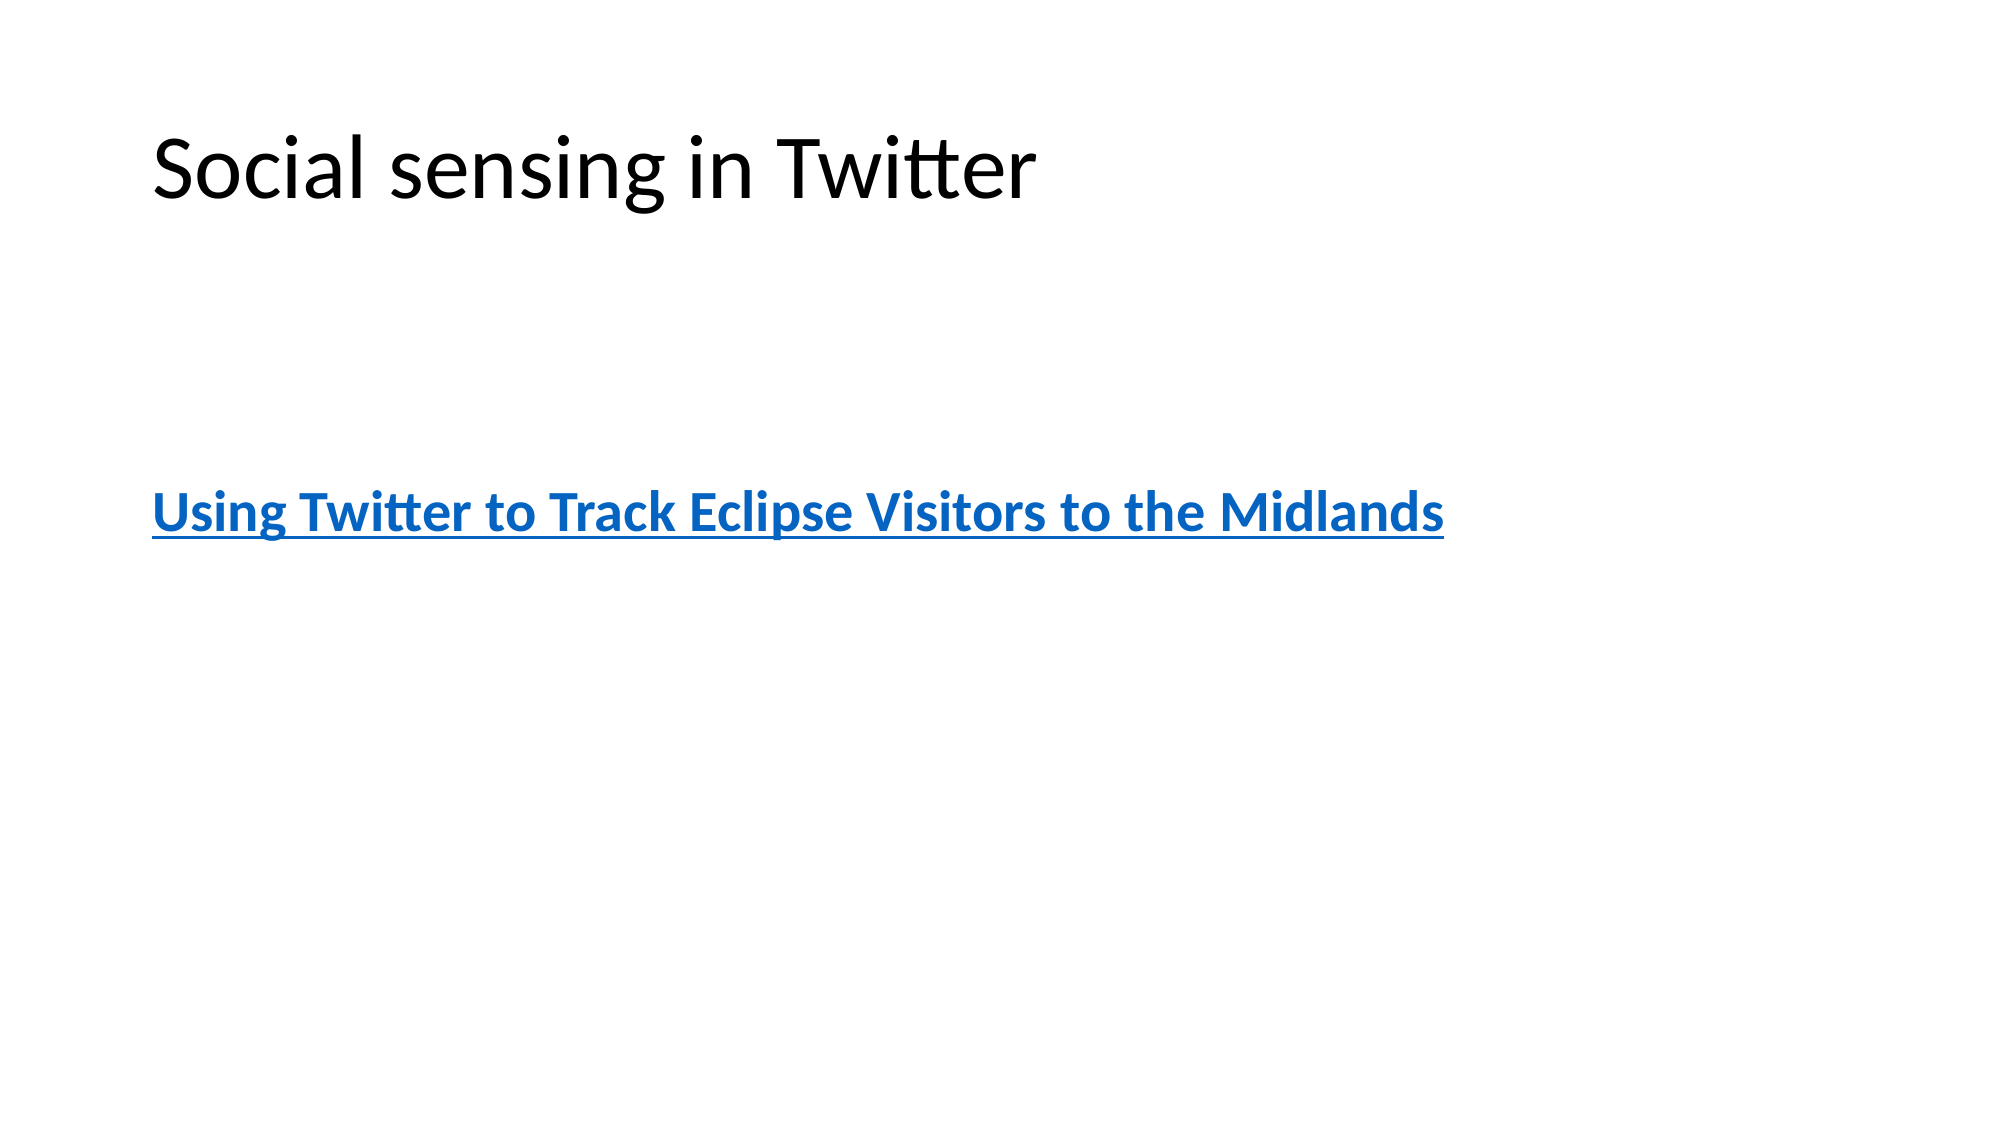

# Social sensing in Twitter

Using Twitter to Track Eclipse Visitors to the Midlands